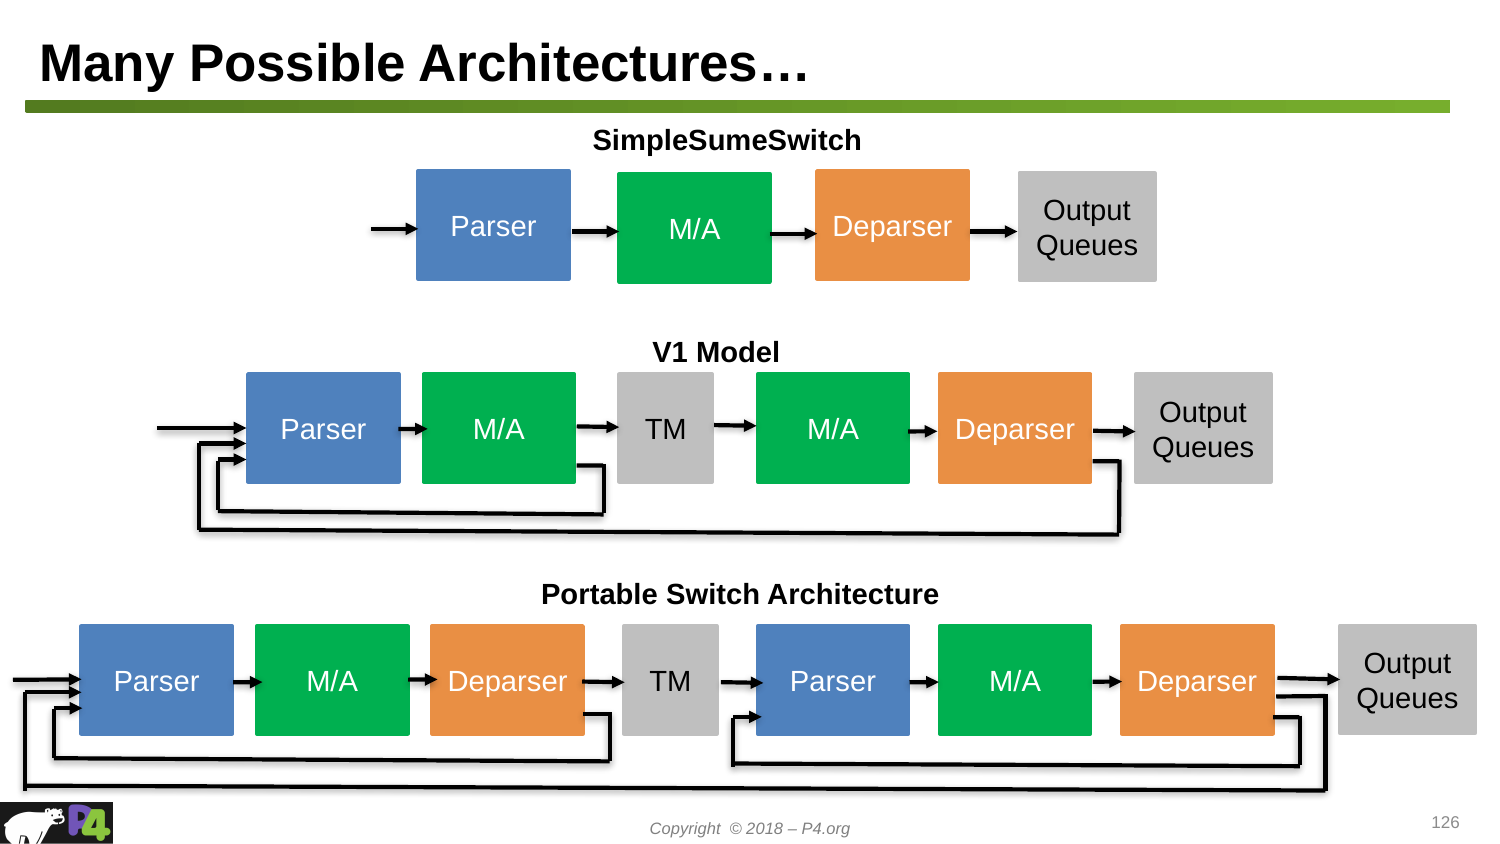

# Many Possible Architectures…
SimpleSumeSwitch
Parser
Deparser
Output
Queues
M/A
V1 Model
Output
Queues
Parser
M/A
TM
M/A
Deparser
Portable Switch Architecture
Output
Queues
Parser
M/A
Deparser
TM
Parser
M/A
Deparser
126